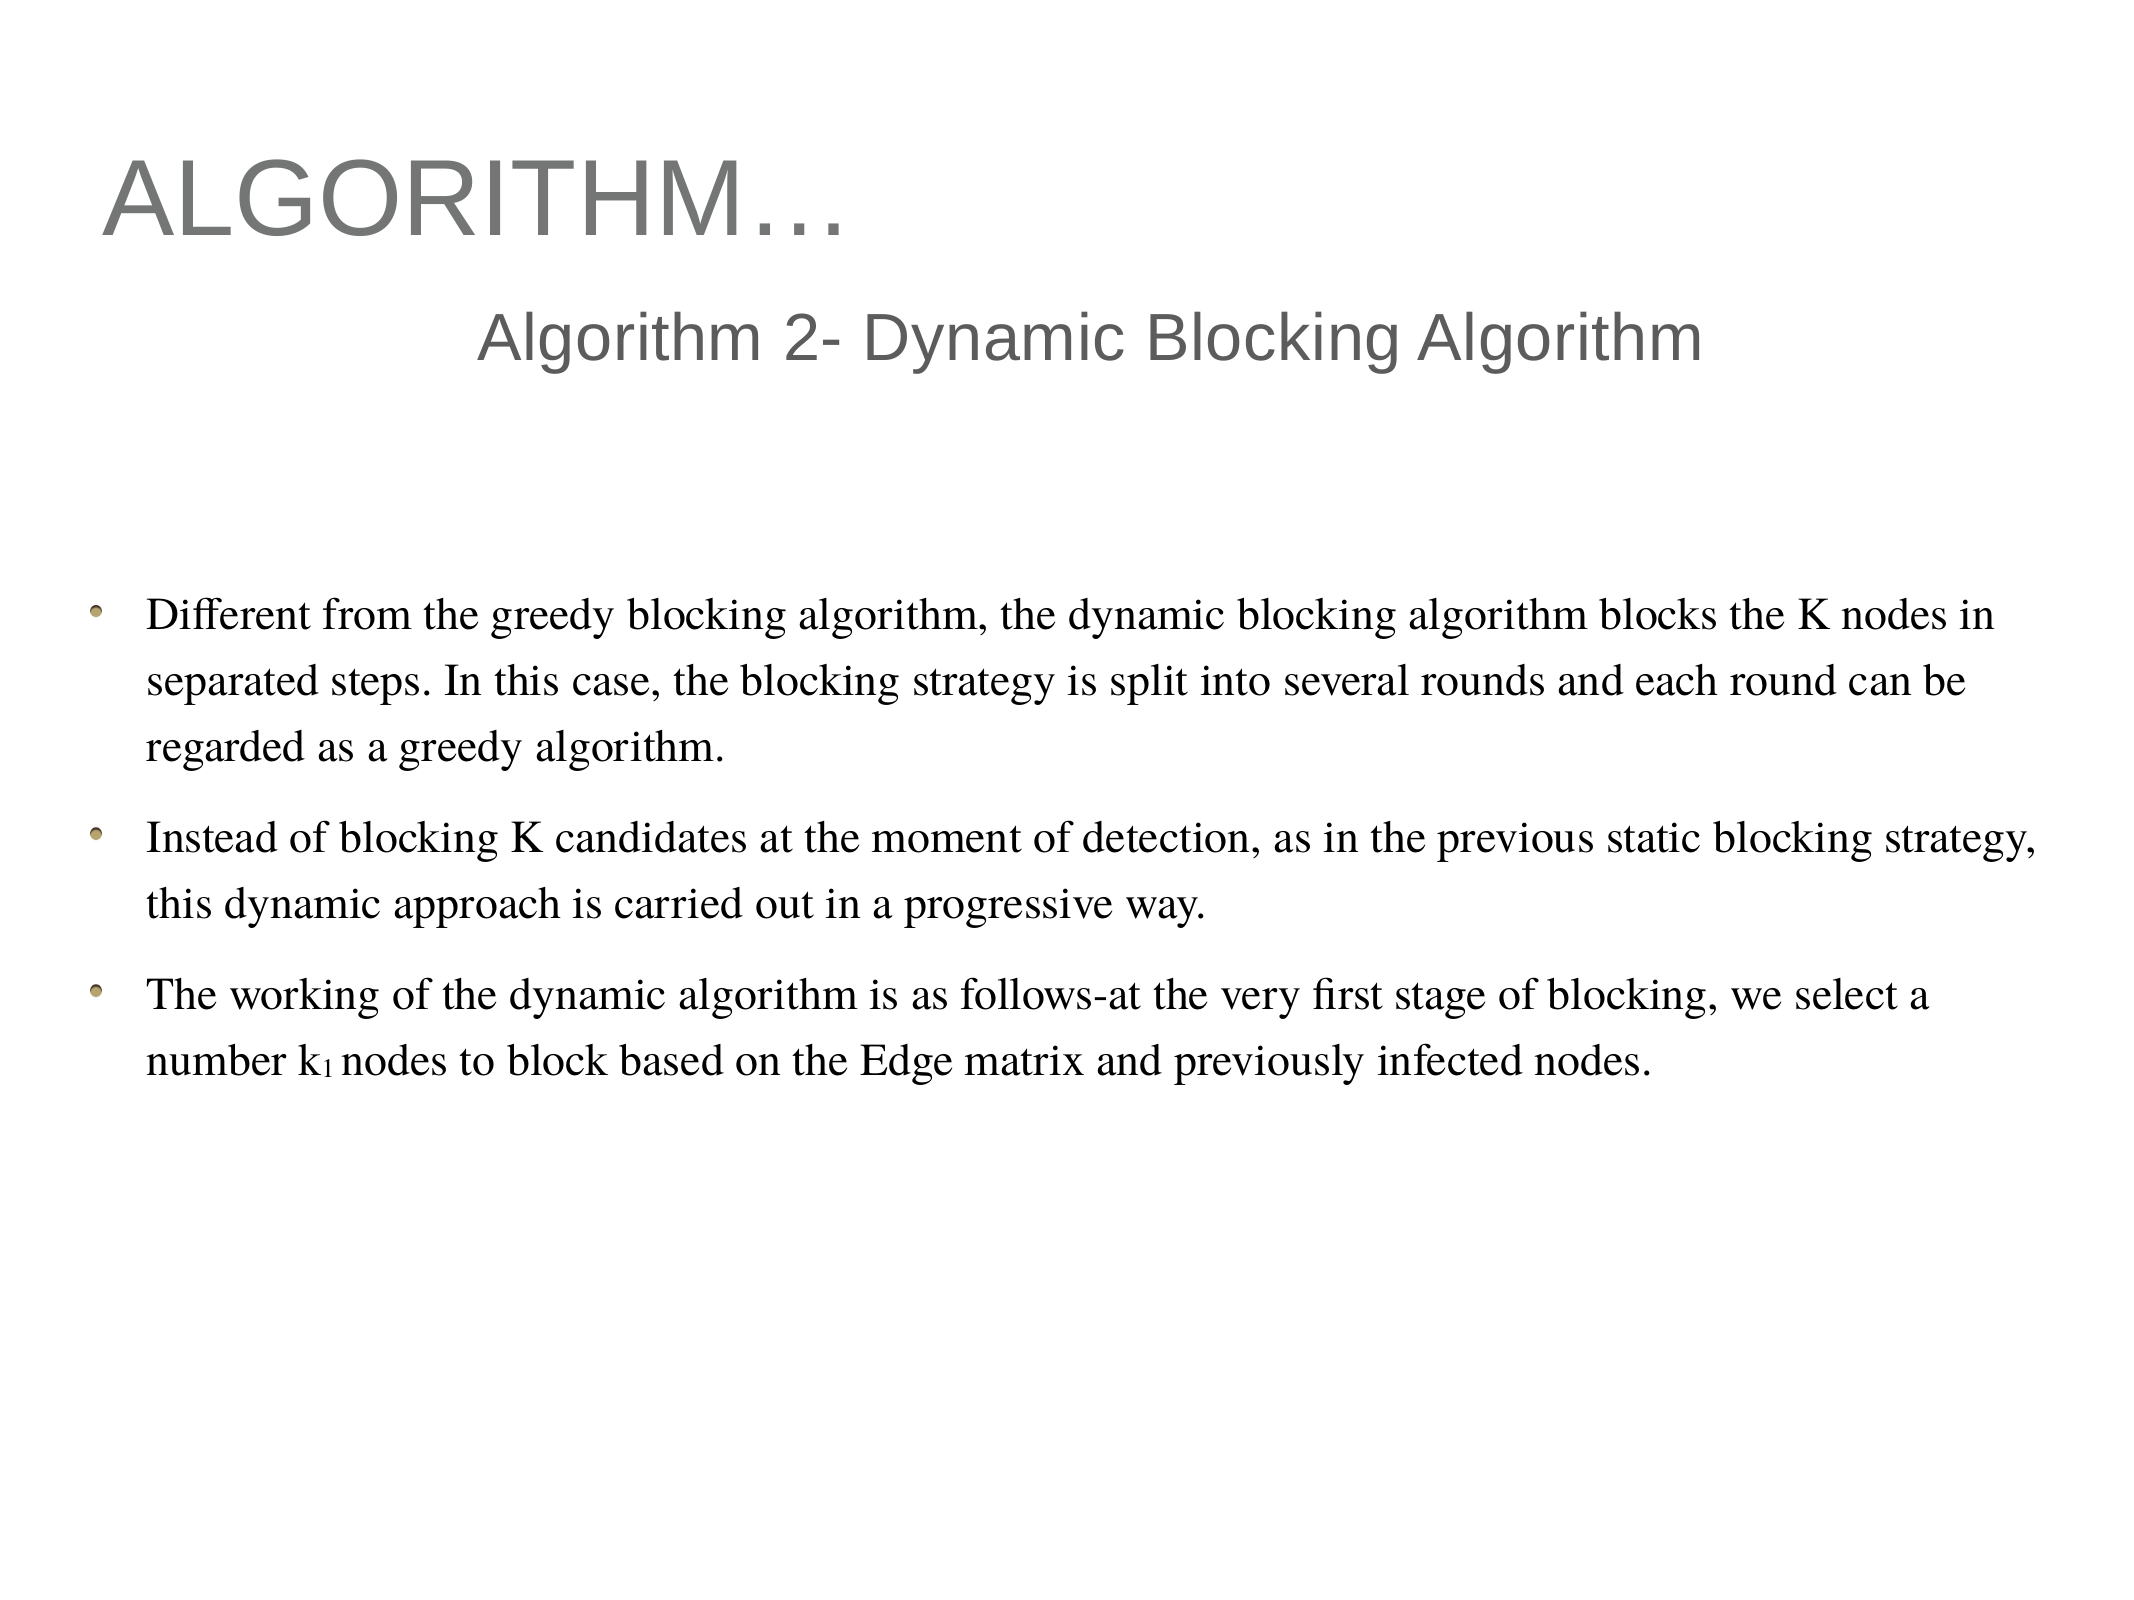

# ALGORITHM…

Algorithm 2- Dynamic Blocking Algorithm
Different from the greedy blocking algorithm, the dynamic blocking algorithm blocks the K nodes in separated steps. In this case, the blocking strategy is split into several rounds and each round can be regarded as a greedy algorithm.
Instead of blocking K candidates at the moment of detection, as in the previous static blocking strategy, this dynamic approach is carried out in a progressive way.
The working of the dynamic algorithm is as follows-at the very first stage of blocking, we select a number k1 nodes to block based on the Edge matrix and previously infected nodes.